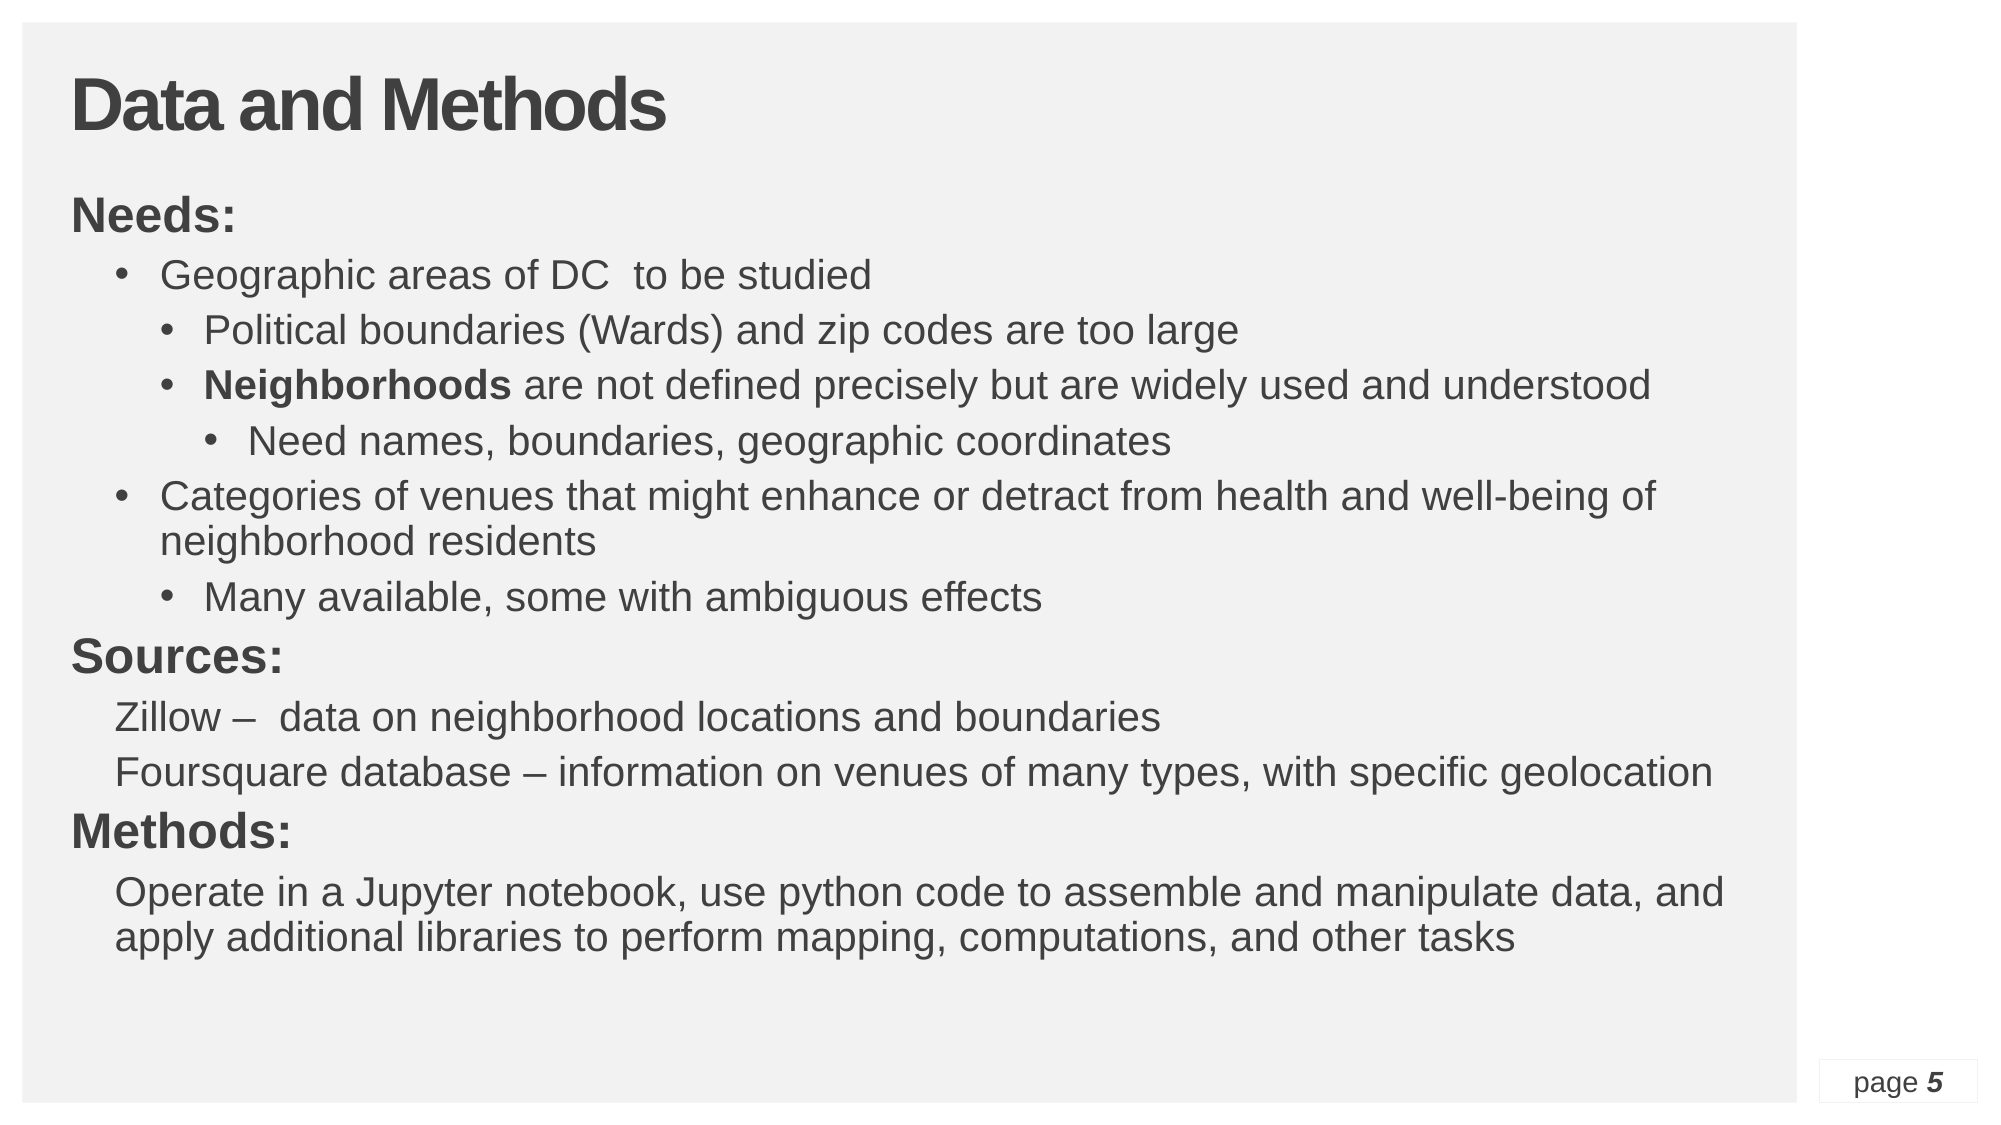

# Data and Methods
Needs:
Geographic areas of DC  to be studied
Political boundaries (Wards) and zip codes are too large
Neighborhoods are not defined precisely but are widely used and understood
Need names, boundaries, geographic coordinates
Categories of venues that might enhance or detract from health and well-being of neighborhood residents
Many available, some with ambiguous effects
Sources:
Zillow –  data on neighborhood locations and boundaries
Foursquare database – information on venues of many types, with specific geolocation
Methods:
Operate in a Jupyter notebook, use python code to assemble and manipulate data, and apply additional libraries to perform mapping, computations, and other tasks
page 5